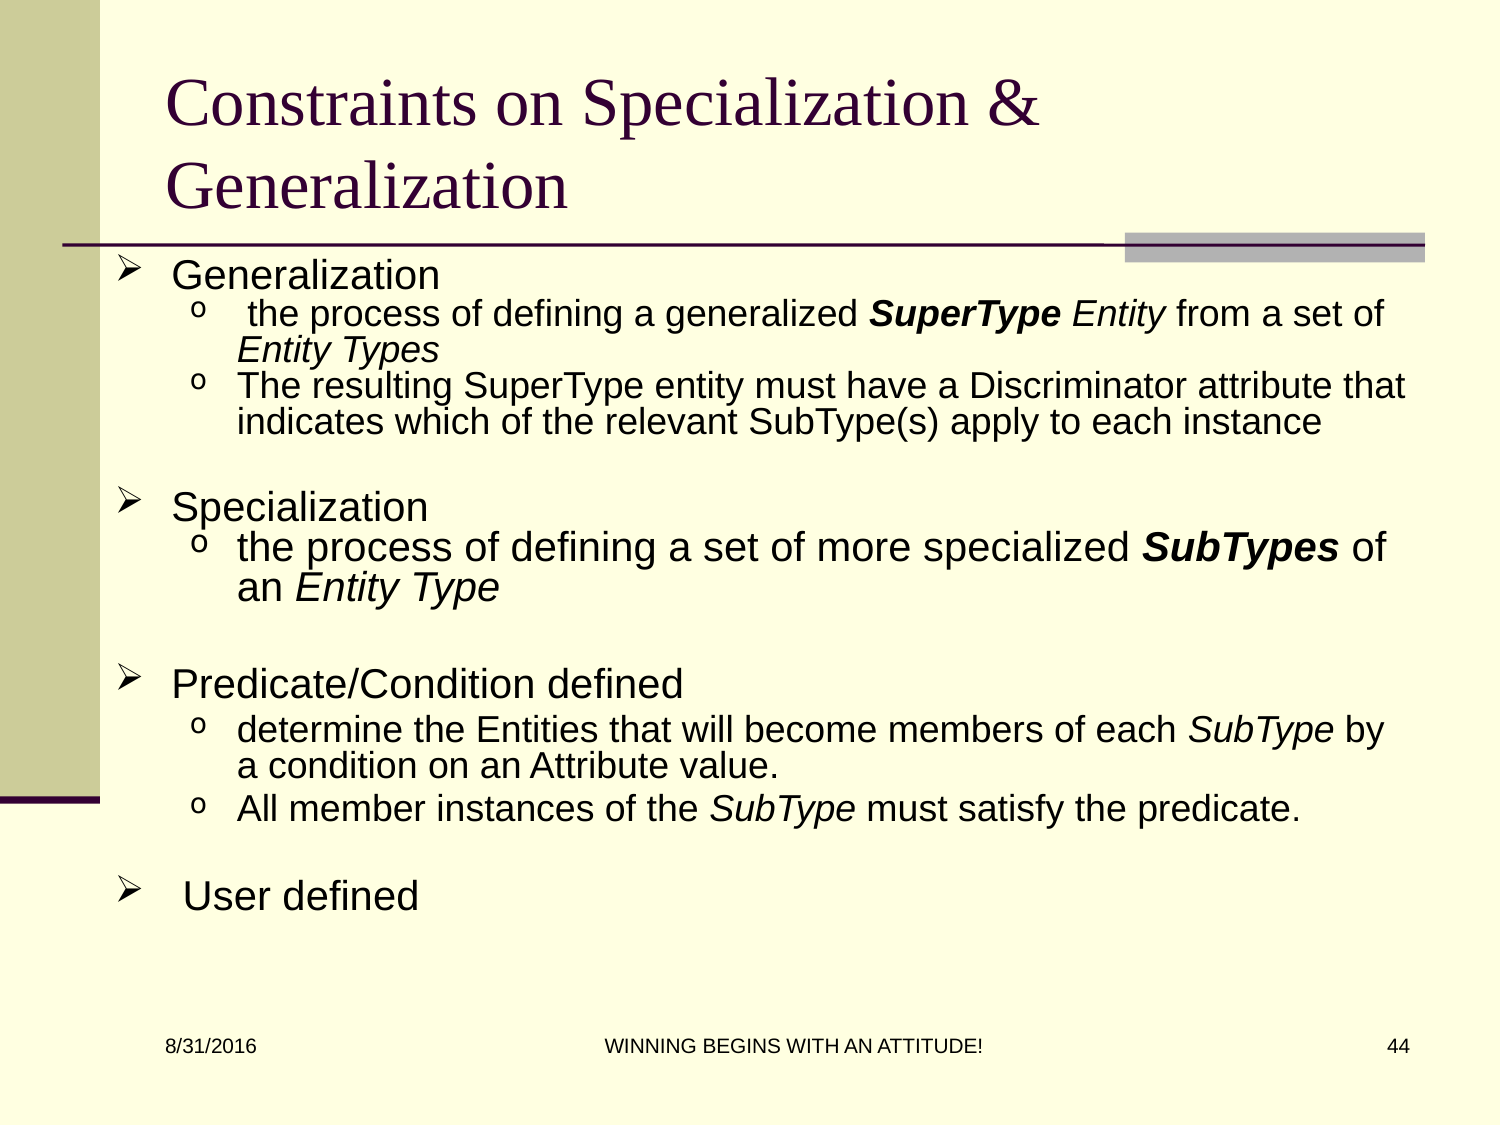

# Constraints on Specialization & Generalization
Generalization
 the process of defining a generalized SuperType Entity from a set of Entity Types
The resulting SuperType entity must have a Discriminator attribute that indicates which of the relevant SubType(s) apply to each instance

Specialization
the process of defining a set of more specialized SubTypes of an Entity Type

Predicate/Condition defined
determine the Entities that will become members of each SubType by a condition on an Attribute value.
All member instances of the SubType must satisfy the predicate.

 User defined
WINNING BEGINS WITH AN ATTITUDE!
44
8/31/2016